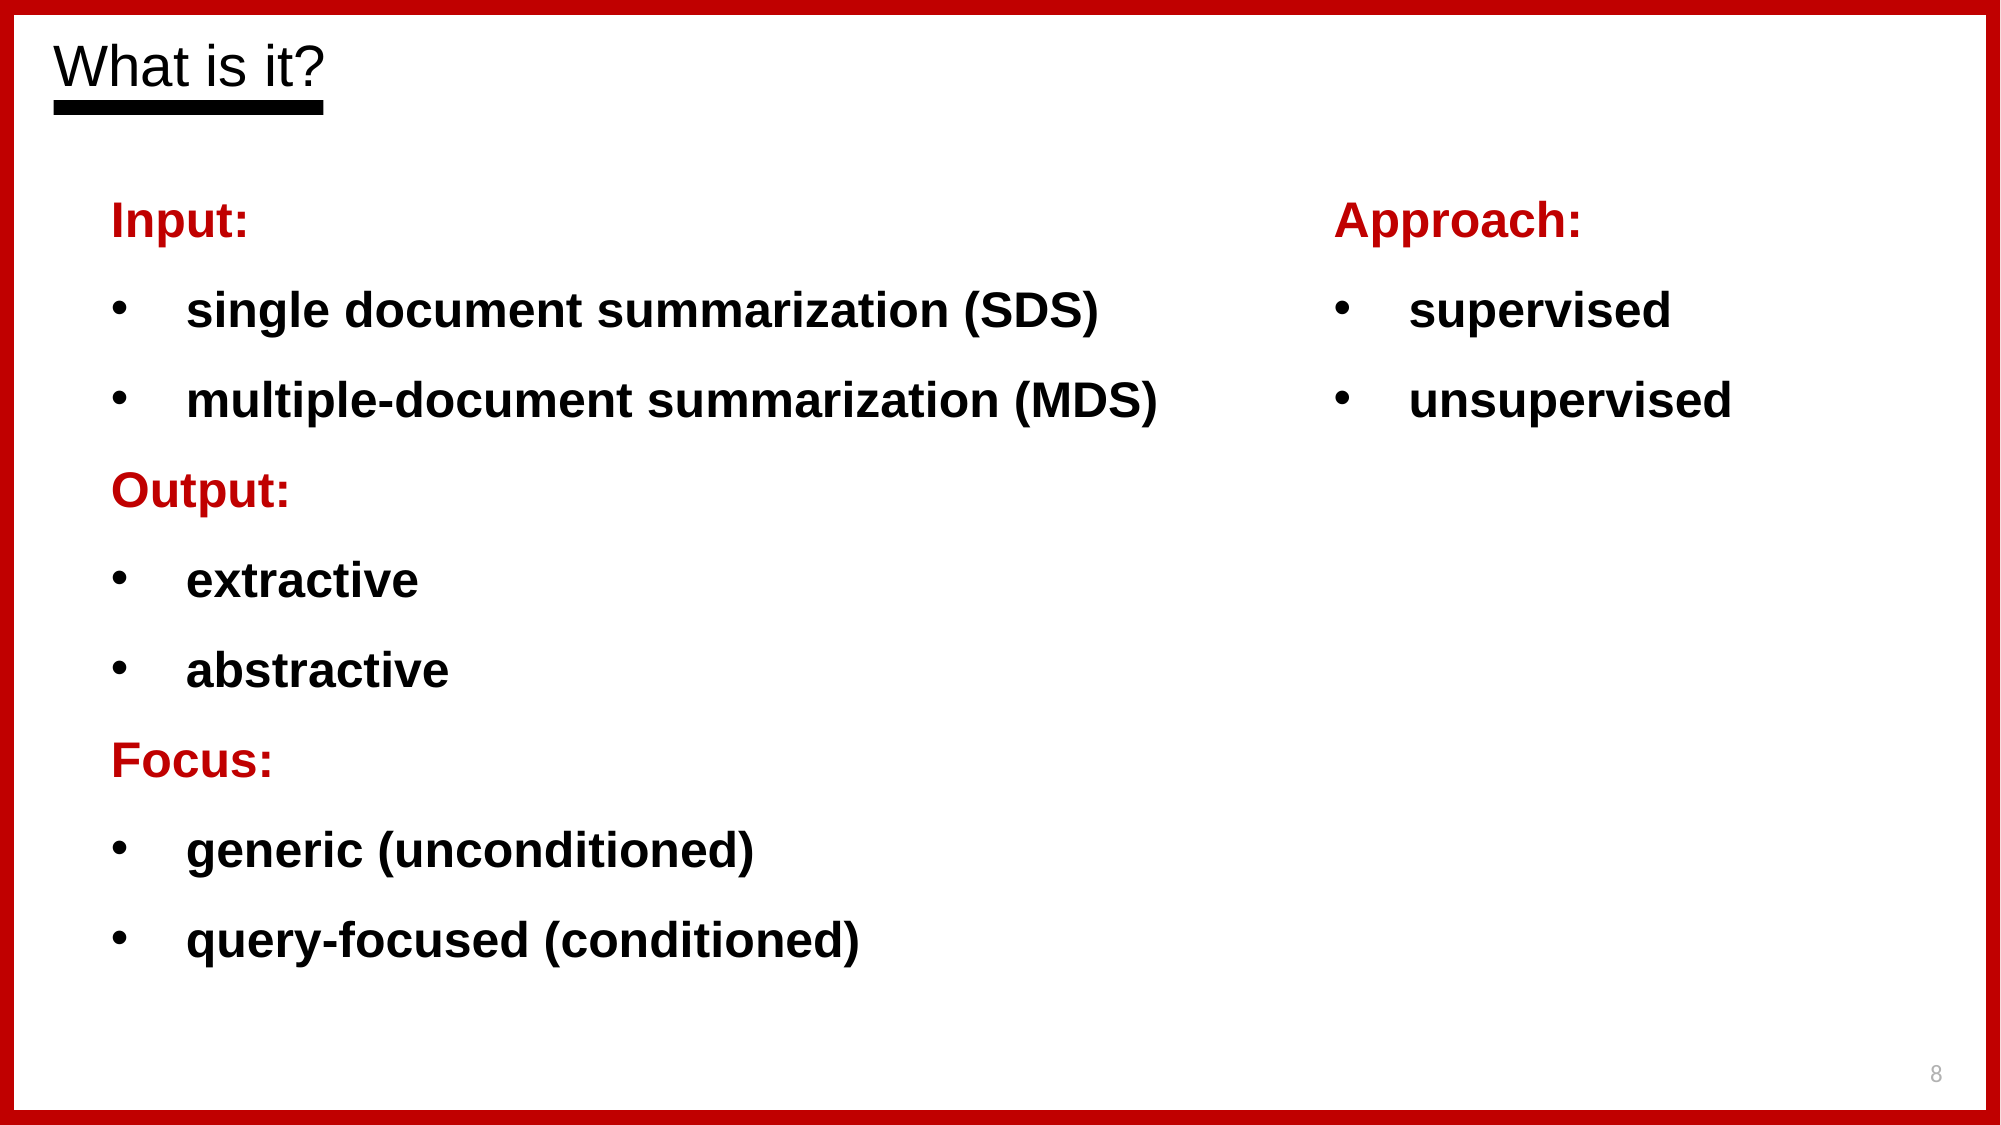

What is it?

Input:
single document summarization (SDS)
multiple-document summarization (MDS)
Output:
extractive
abstractive
Focus:
generic (unconditioned)
query-focused (conditioned)
Approach:
supervised
unsupervised
8